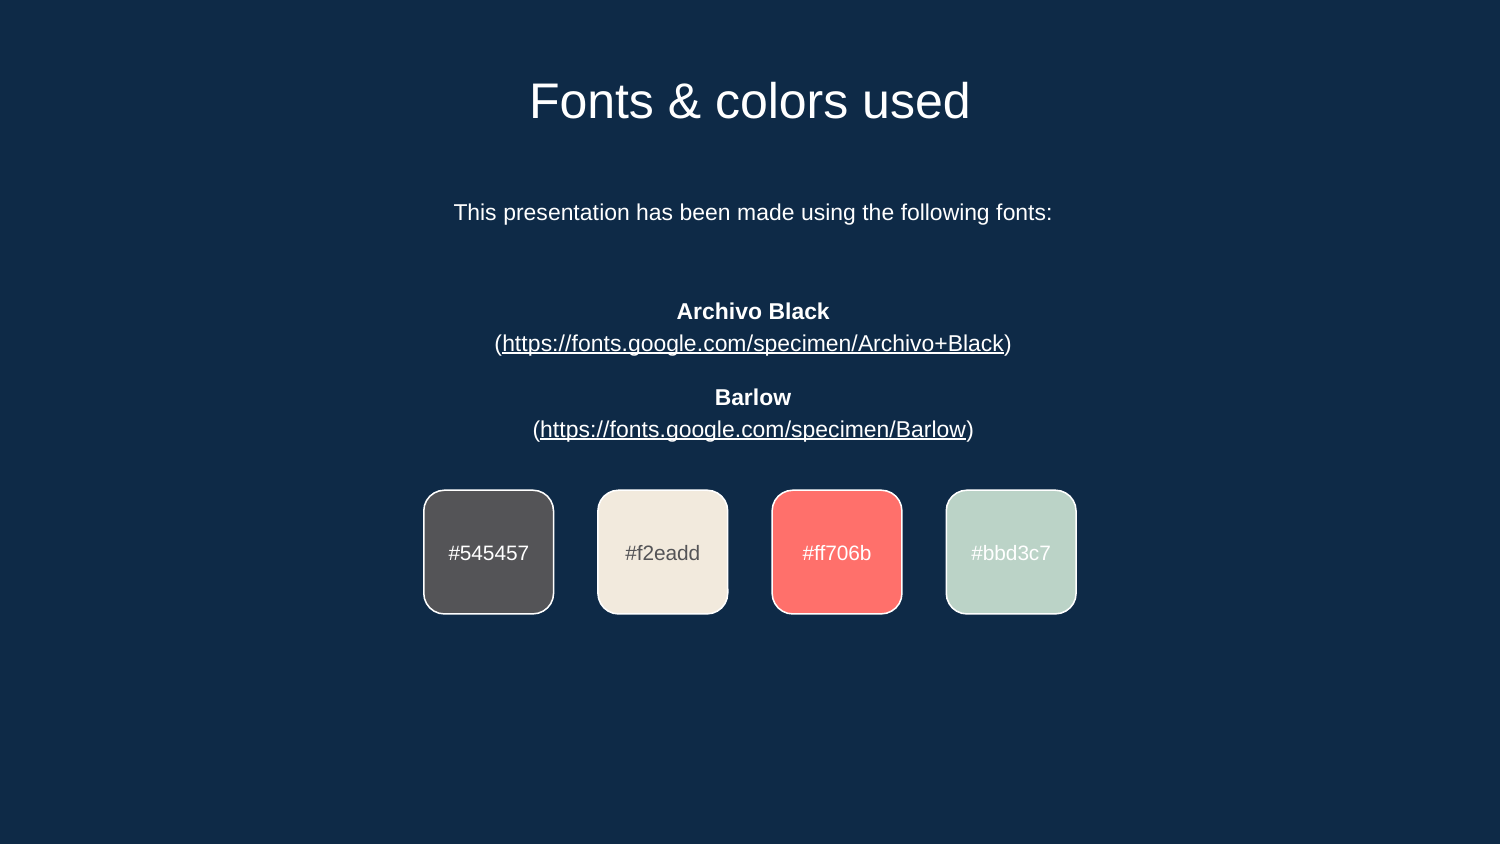

# Fonts & colors used
This presentation has been made using the following fonts:

Archivo Black
(https://fonts.google.com/specimen/Archivo+Black)

Barlow
(https://fonts.google.com/specimen/Barlow)

#545457
#f2eadd
#ff706b
#bbd3c7